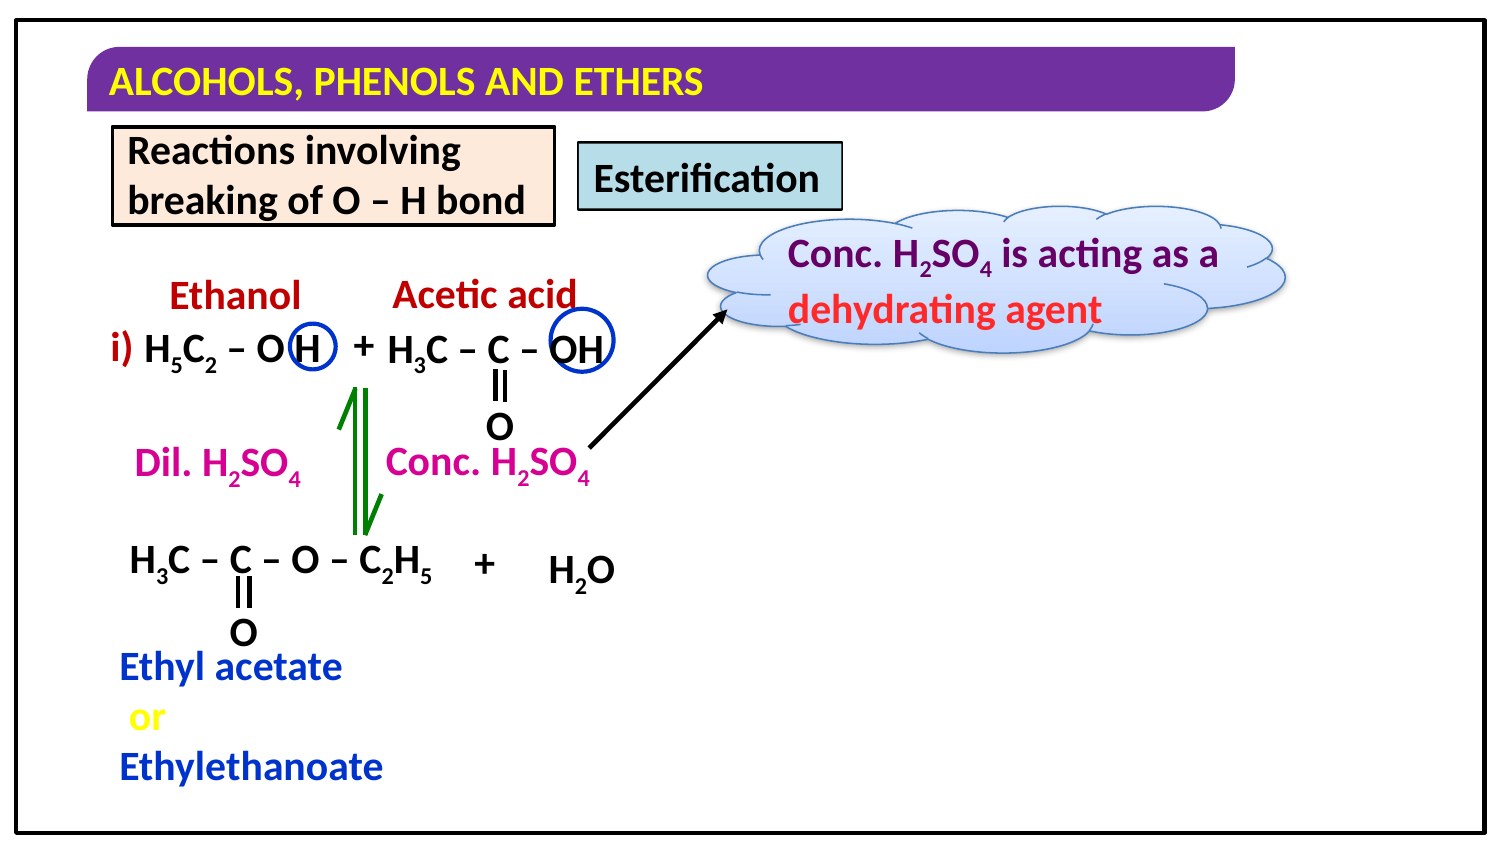

Reactions involving
breaking of O – H bond

Esterification

Conc. H2SO4 is acting as a
dehydrating agent
Acetic acid
Ethanol

+
i)
H5C2 – O H
H3C – C – OH
O

Conc. H2SO4
Dil. H2SO4
H3C – C – O – C2H5
O
+
H2O
Ethyl acetate
 or
Ethylethanoate